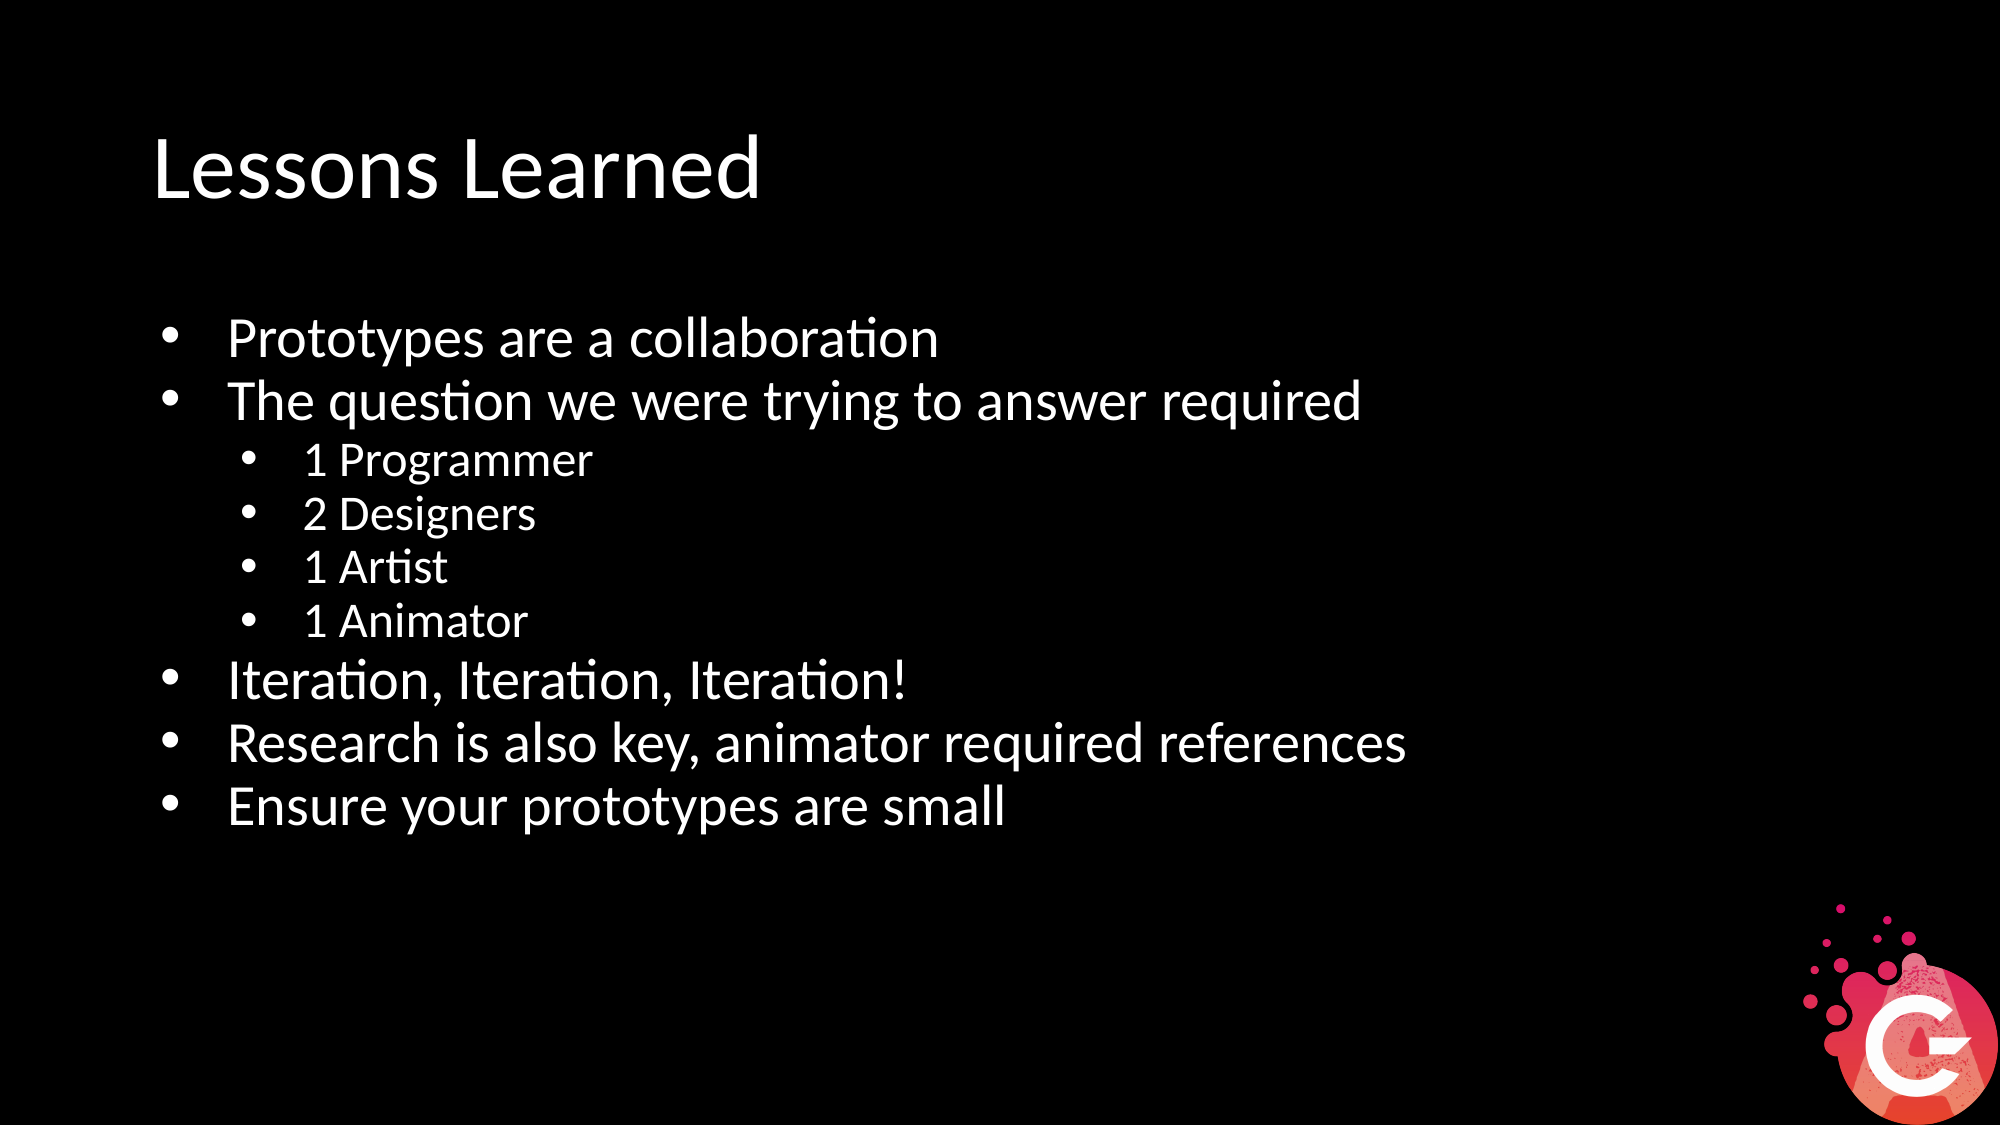

# Lessons Learned
Prototypes are a collaboration
The question we were trying to answer required
1 Programmer
2 Designers
1 Artist
1 Animator
Iteration, Iteration, Iteration!
Research is also key, animator required references
Ensure your prototypes are small